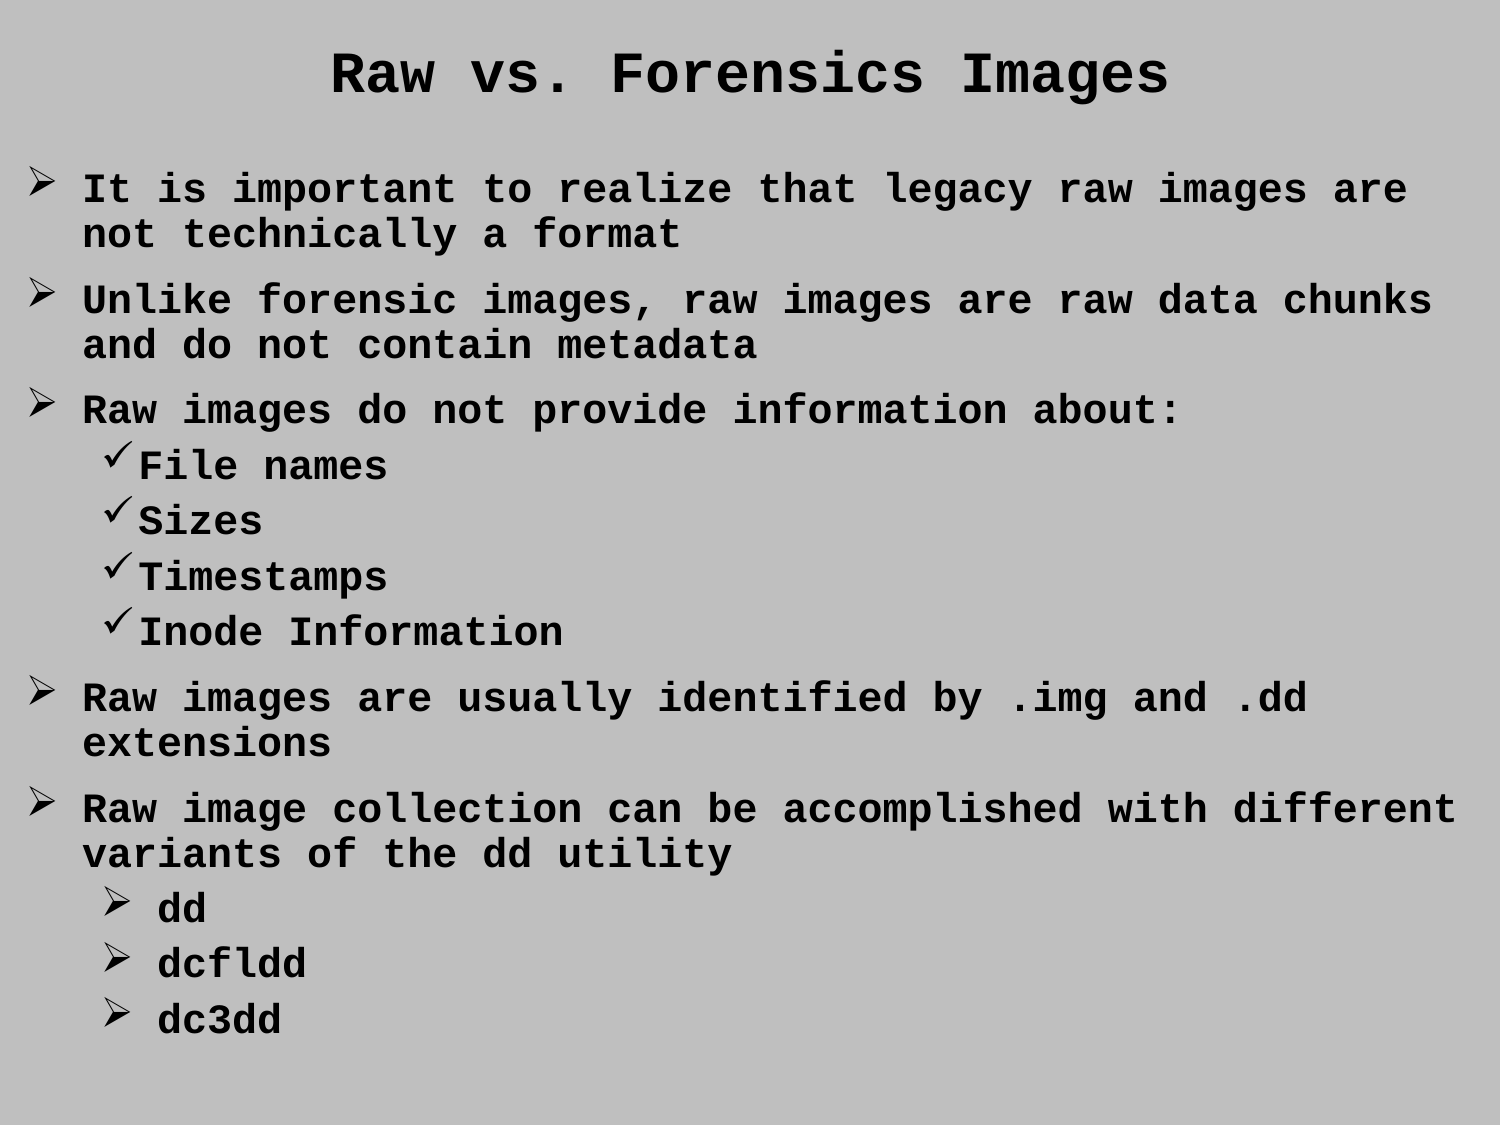

Raw vs. Forensics Images
It is important to realize that legacy raw images are not technically a format
Unlike forensic images, raw images are raw data chunks and do not contain metadata
Raw images do not provide information about:
File names
Sizes
Timestamps
Inode Information
Raw images are usually identified by .img and .dd extensions
Raw image collection can be accomplished with different variants of the dd utility
dd
dcfldd
dc3dd